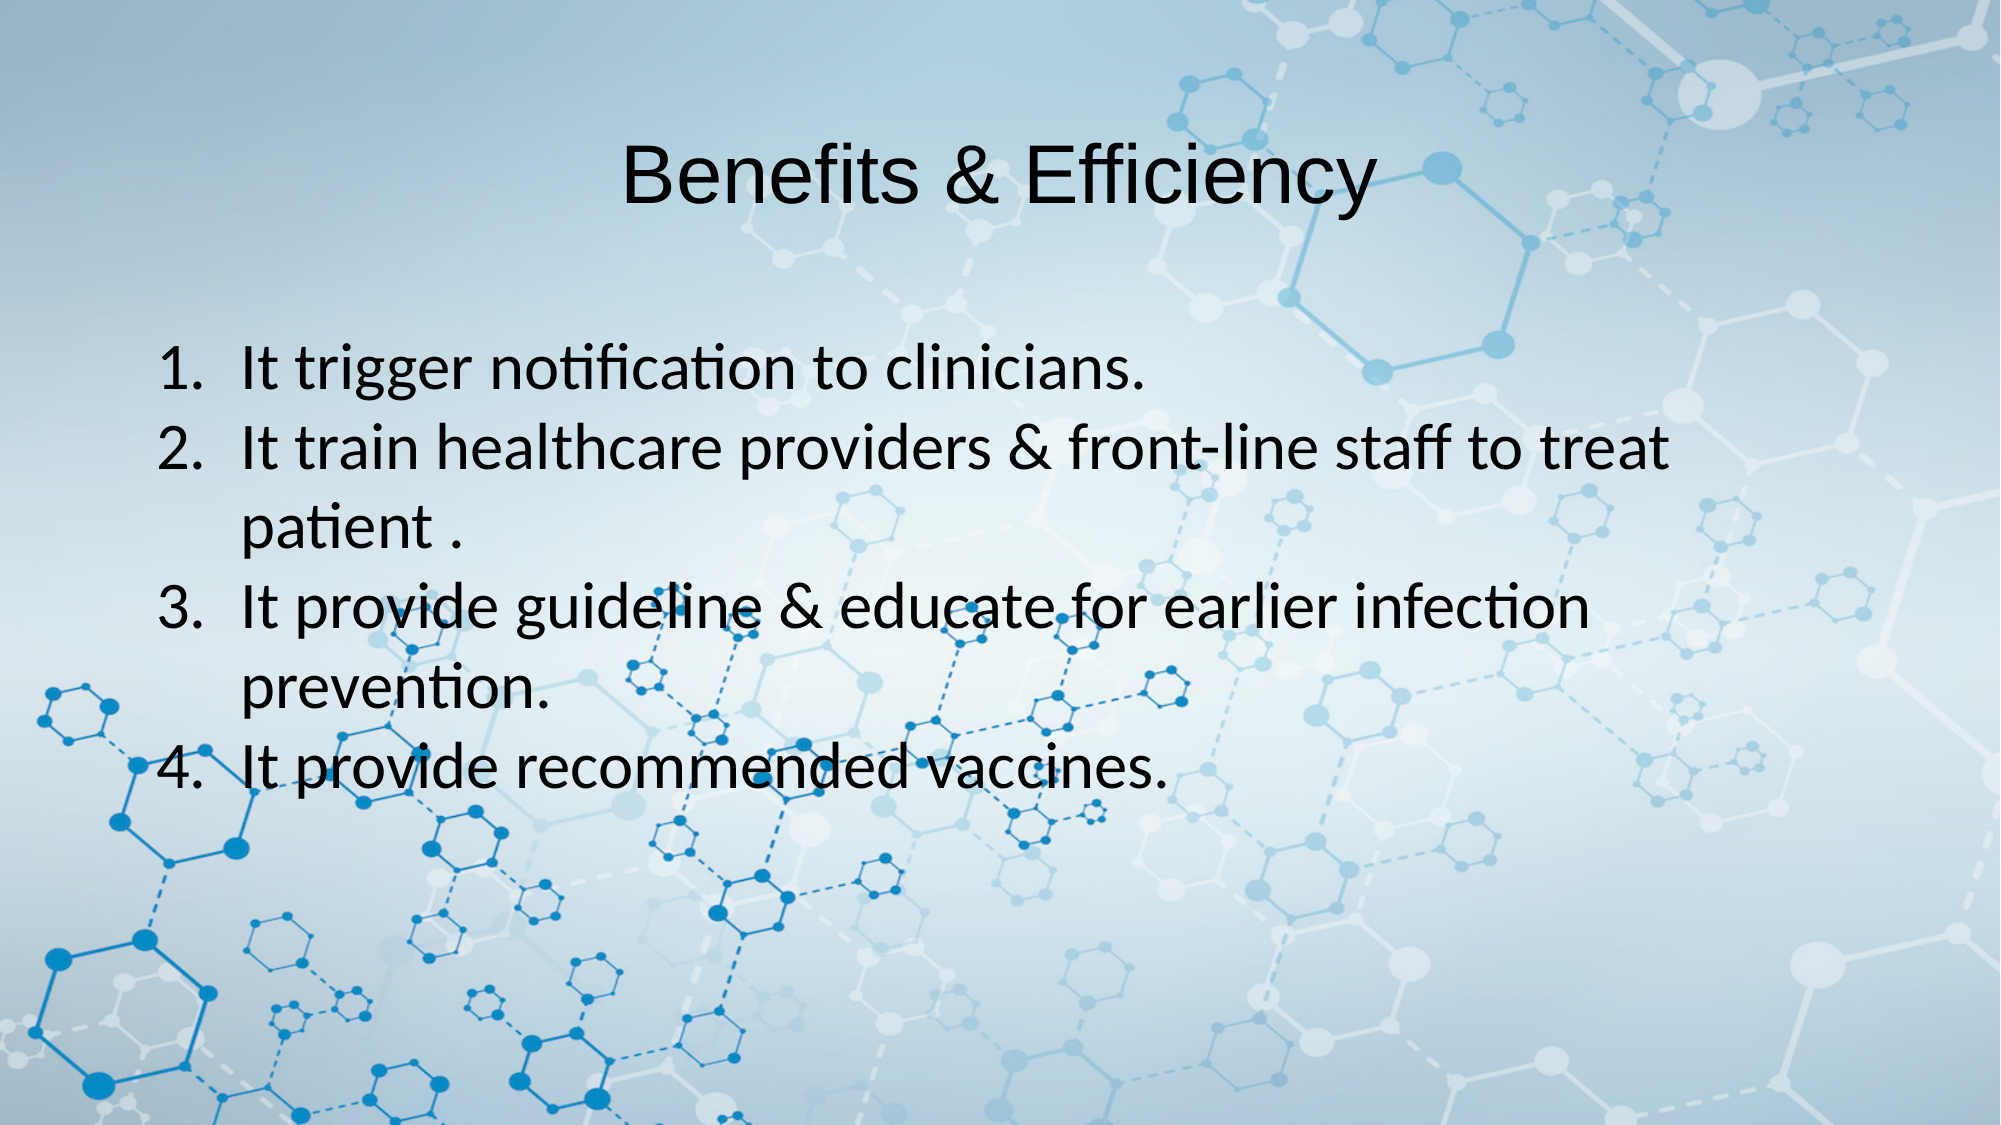

Benefits & Efficiency
It trigger notification to clinicians.
It train healthcare providers & front-line staff to treat patient .
It provide guideline & educate for earlier infection prevention.
It provide recommended vaccines.